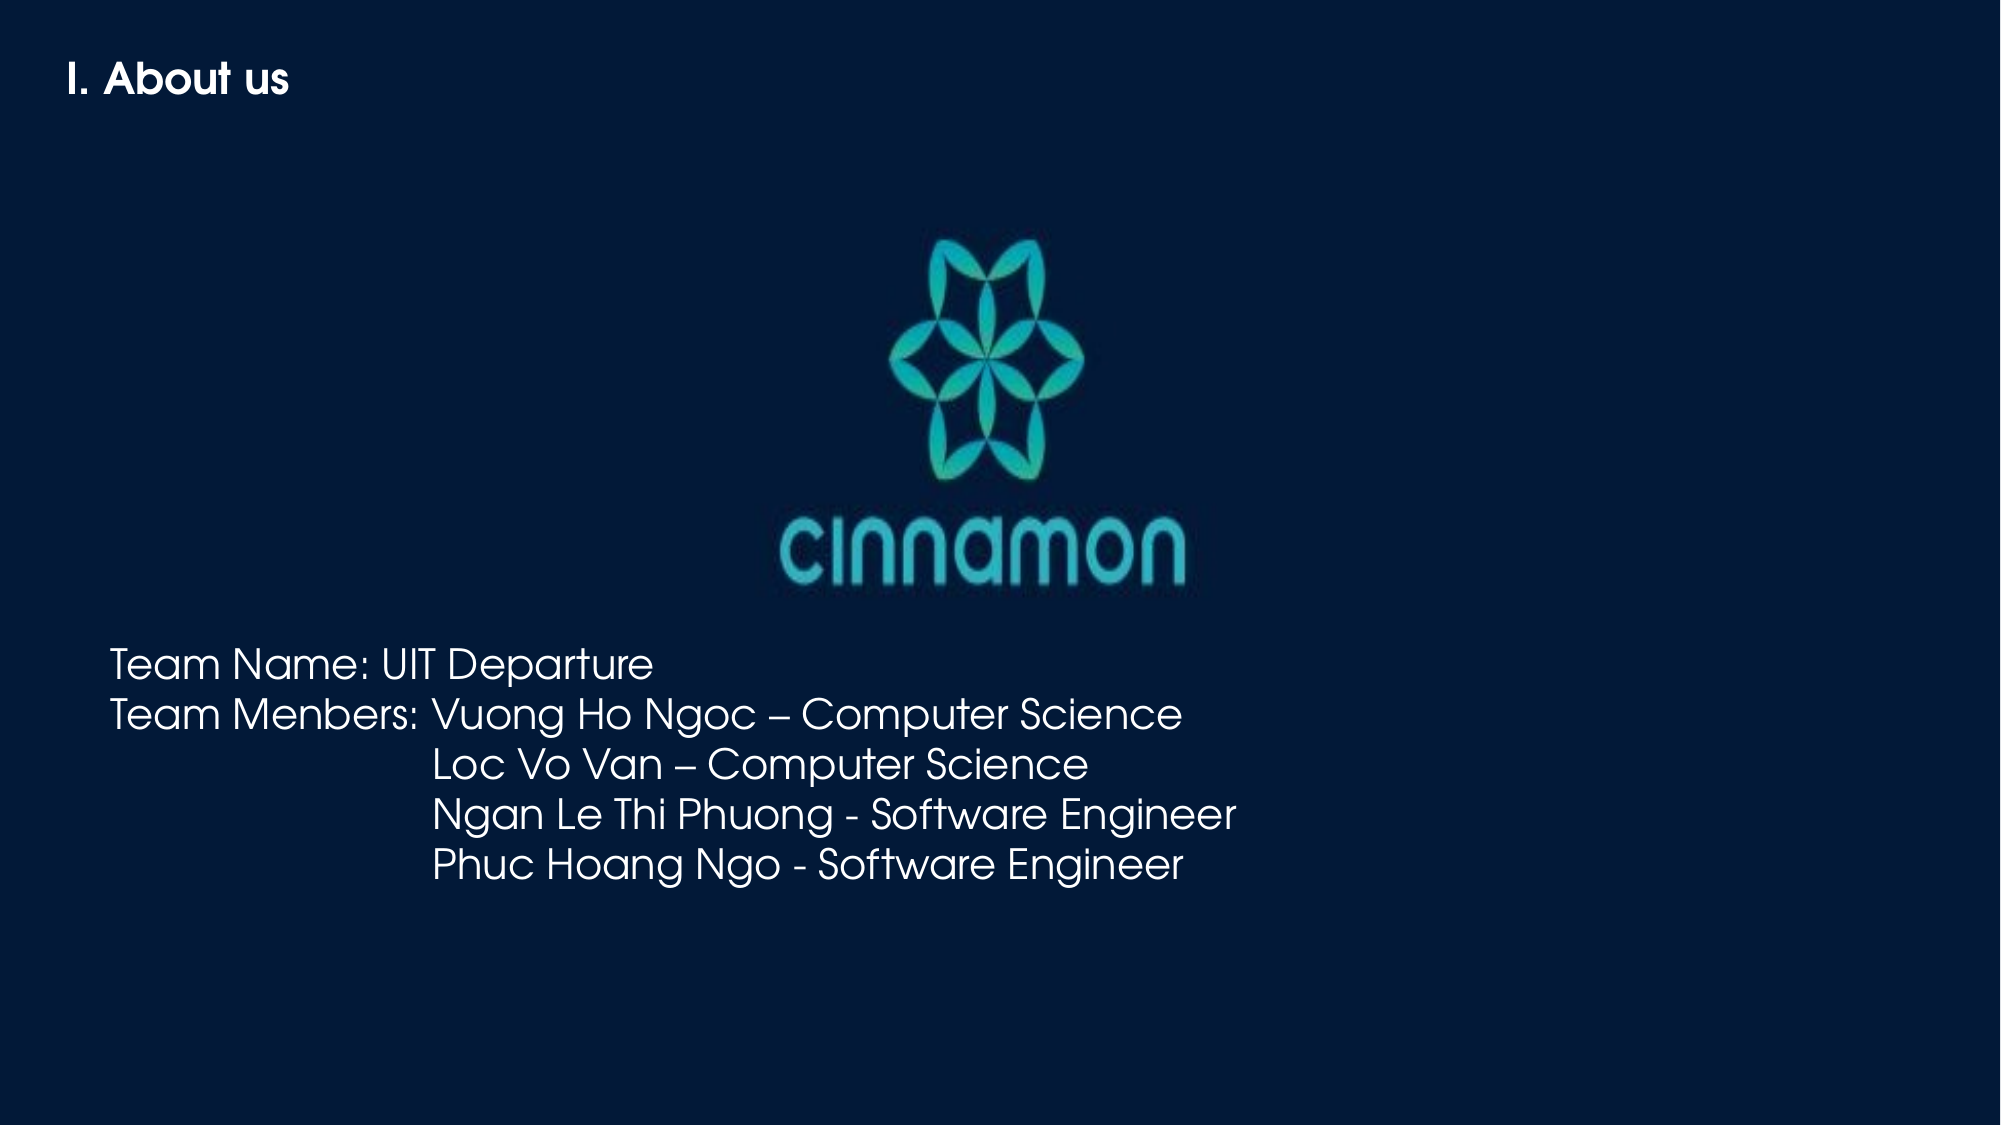

I. About us
Team Name: UIT Departure
Team Menbers: Vuong Ho Ngoc – Computer Science
                            Loc Vo Van – Computer Science
                            Ngan Le Thi Phuong - Software Engineer
                            Phuc Hoang Ngo - Software Engineer